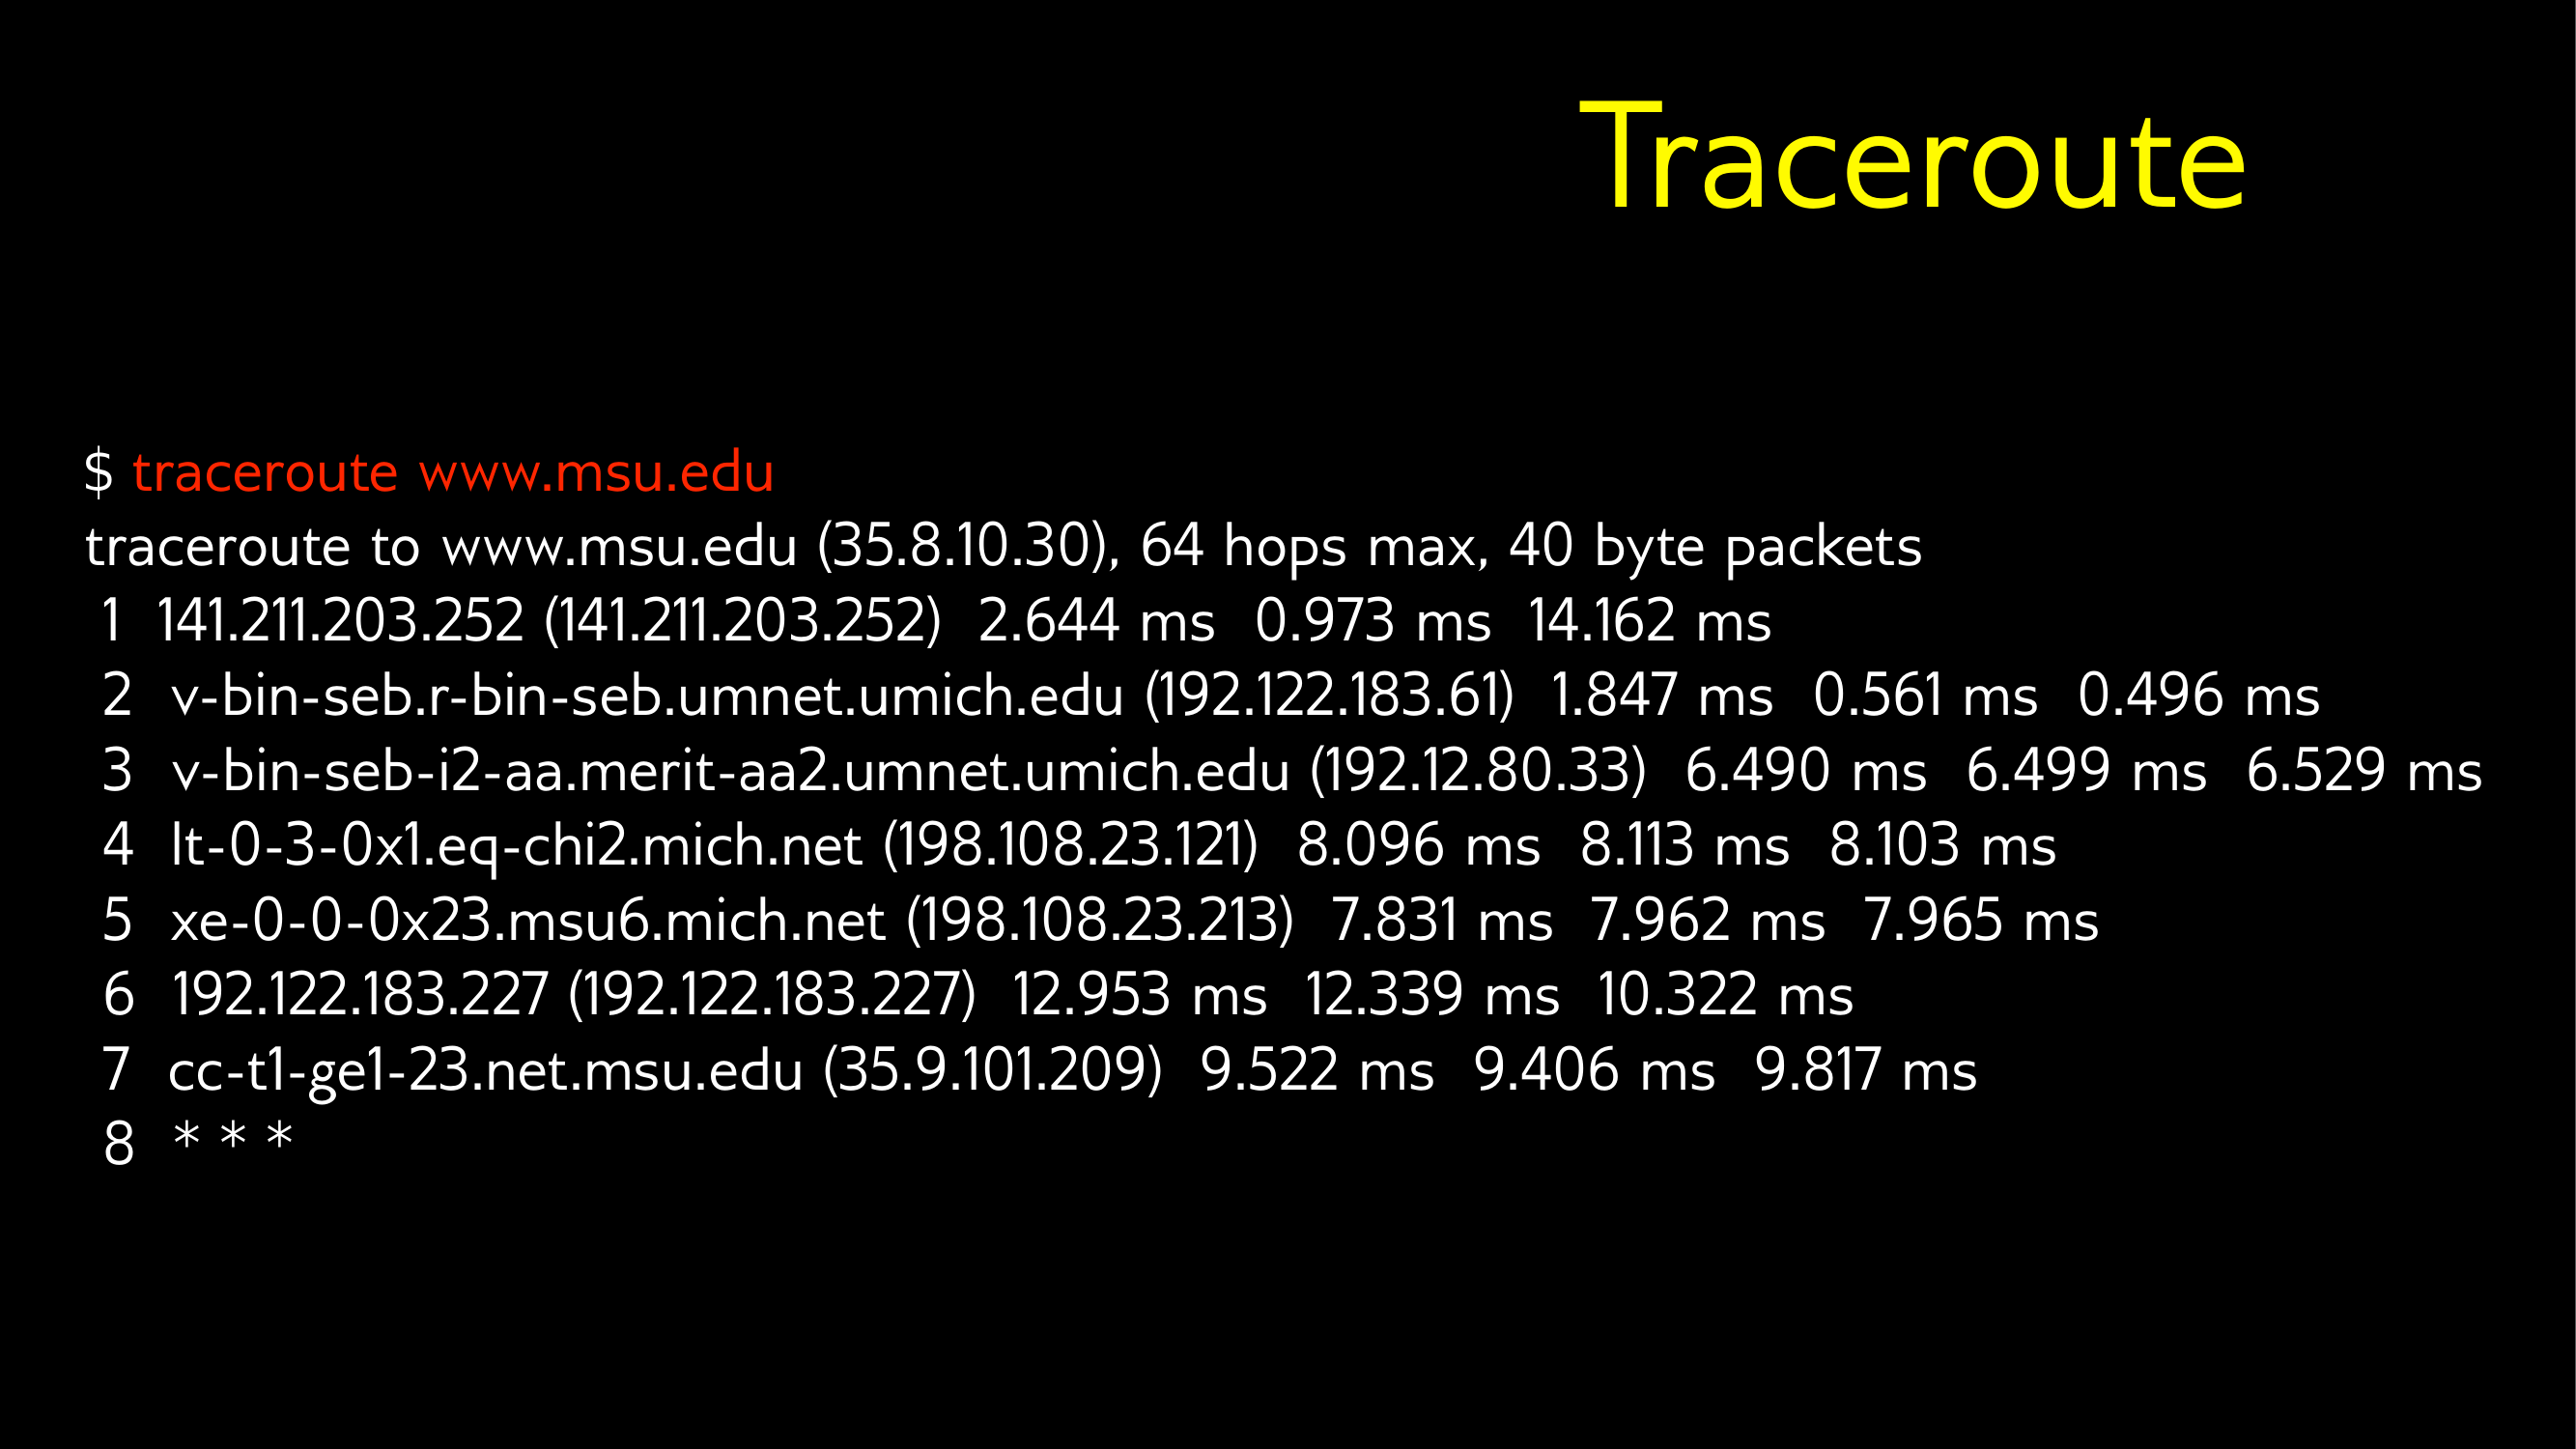

# Traceroute
$ traceroute www.msu.edu
traceroute to www.msu.edu (35.8.10.30), 64 hops max, 40 byte packets
 1  141.211.203.252 (141.211.203.252)  2.644 ms  0.973 ms  14.162 ms
 2  v-bin-seb.r-bin-seb.umnet.umich.edu (192.122.183.61)  1.847 ms  0.561 ms  0.496 ms
 3  v-bin-seb-i2-aa.merit-aa2.umnet.umich.edu (192.12.80.33)  6.490 ms  6.499 ms  6.529 ms
 4  lt-0-3-0x1.eq-chi2.mich.net (198.108.23.121)  8.096 ms  8.113 ms  8.103 ms
 5  xe-0-0-0x23.msu6.mich.net (198.108.23.213)  7.831 ms  7.962 ms  7.965 ms
 6  192.122.183.227 (192.122.183.227)  12.953 ms  12.339 ms  10.322 ms
 7  cc-t1-ge1-23.net.msu.edu (35.9.101.209)  9.522 ms  9.406 ms  9.817 ms
 8  * * *